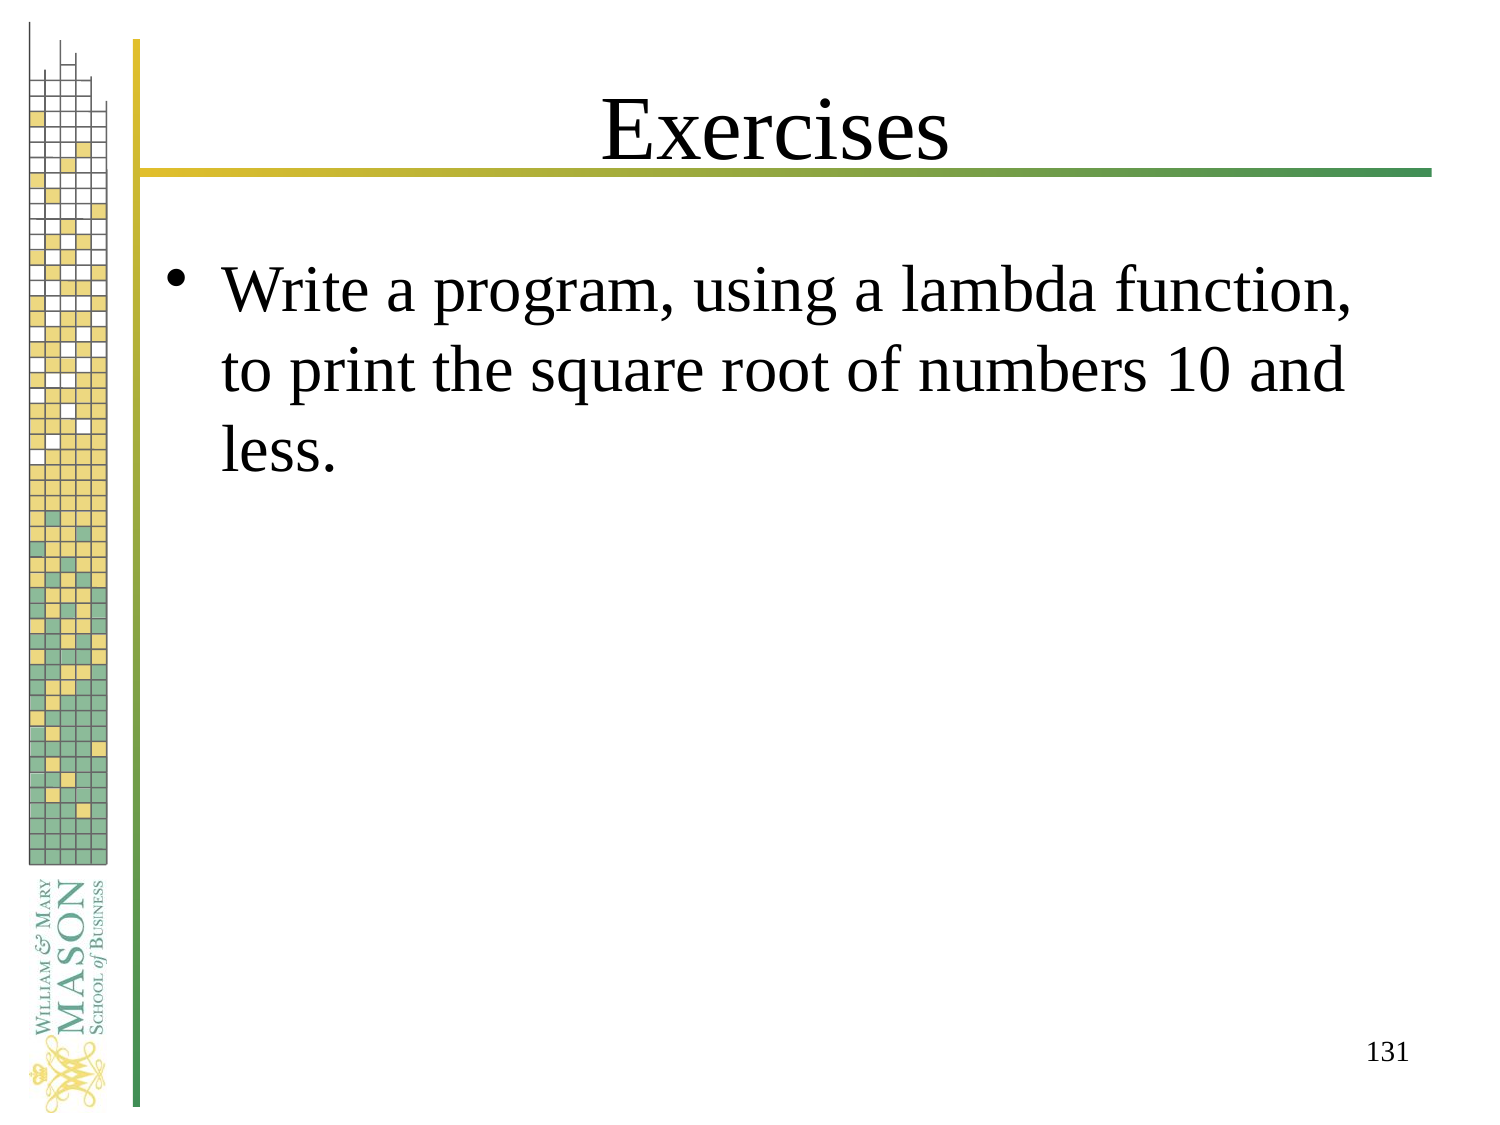

# Exercises
Write a program, using a lambda function, to print the square root of numbers 10 and less.

131